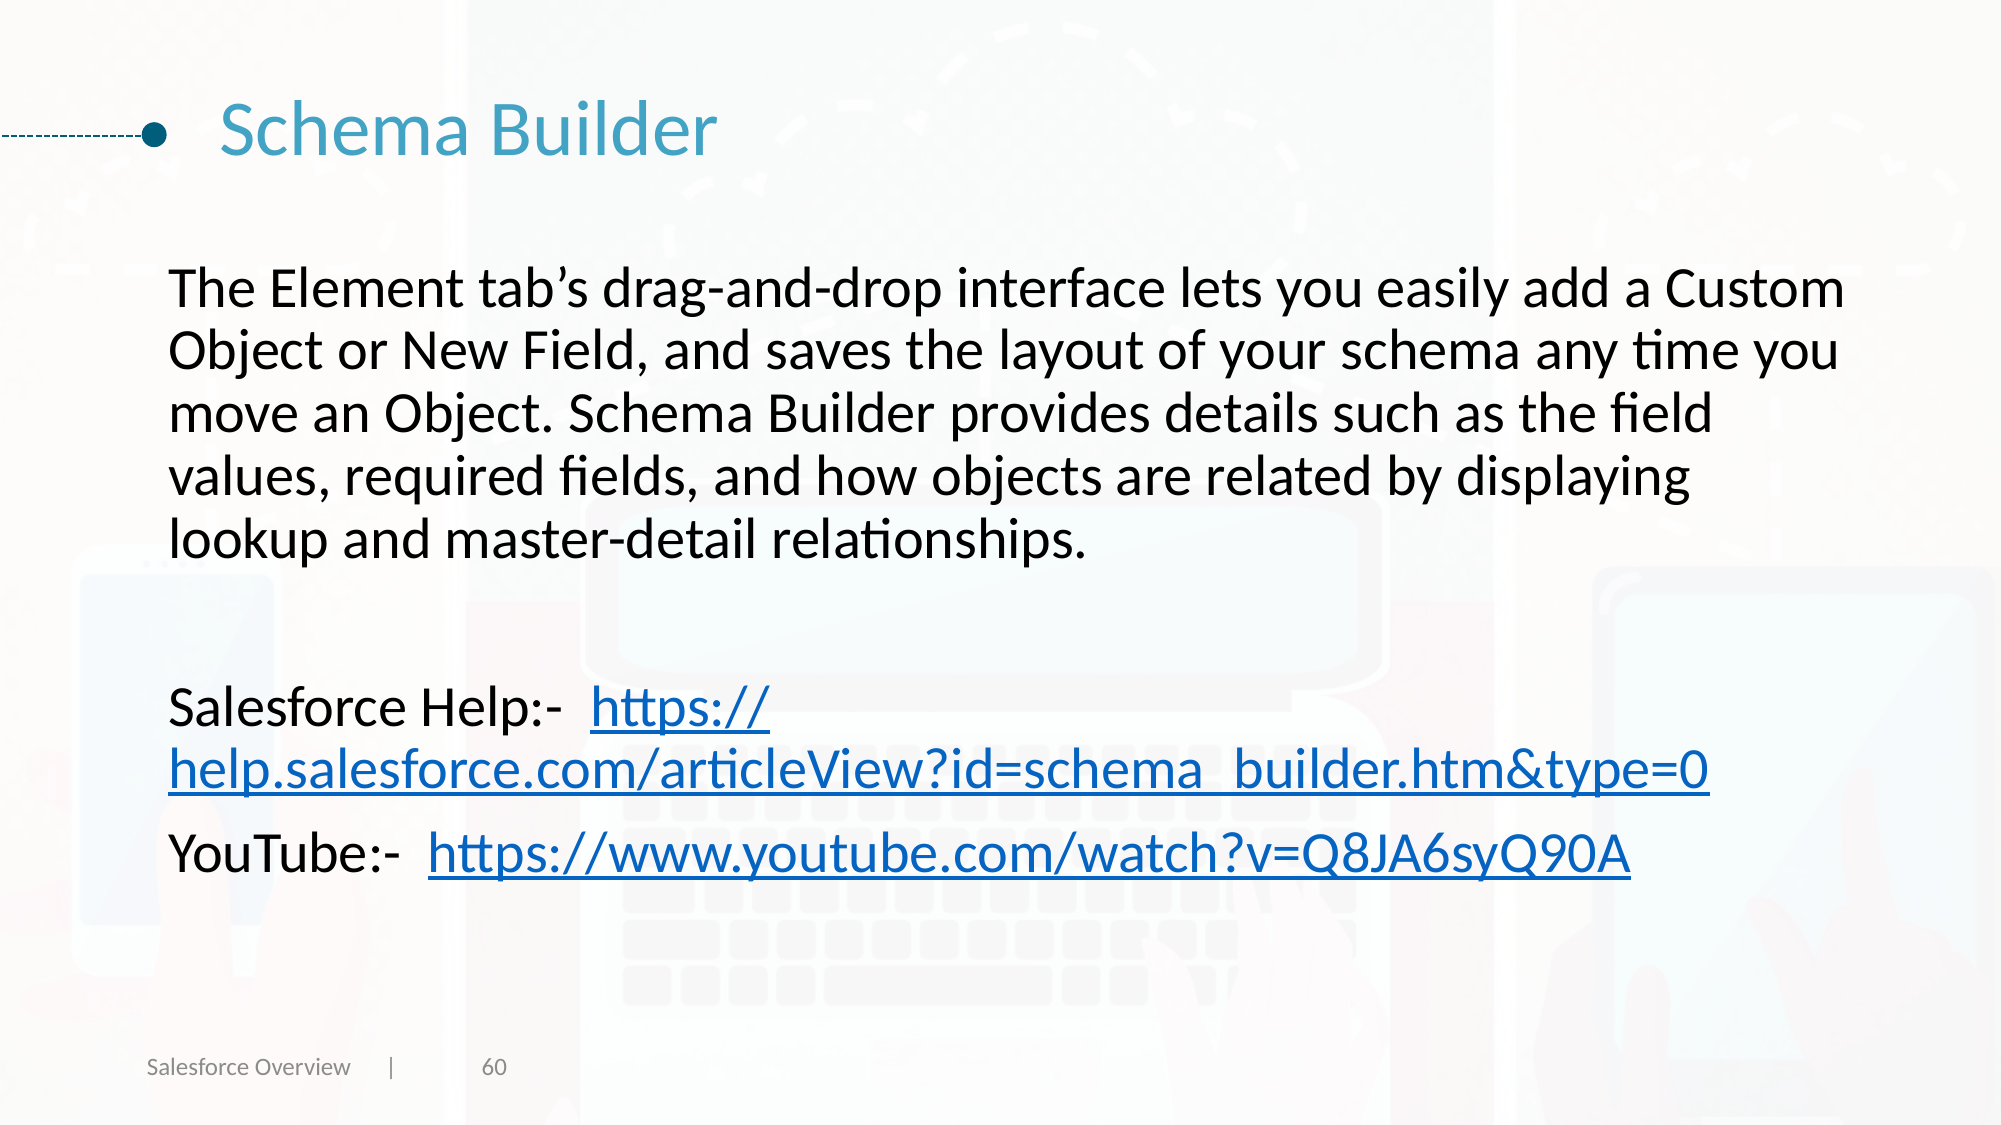

# Schema Builder
The Element tab’s drag-and-drop interface lets you easily add a Custom Object or New Field, and saves the layout of your schema any time you move an Object. Schema Builder provides details such as the field values, required fields, and how objects are related by displaying lookup and master-detail relationships.

Salesforce Help:-  https://help.salesforce.com/articleView?id=schema_builder.htm&type=0
YouTube:-  https://www.youtube.com/watch?v=Q8JA6syQ90A

Salesforce Overview      |
60